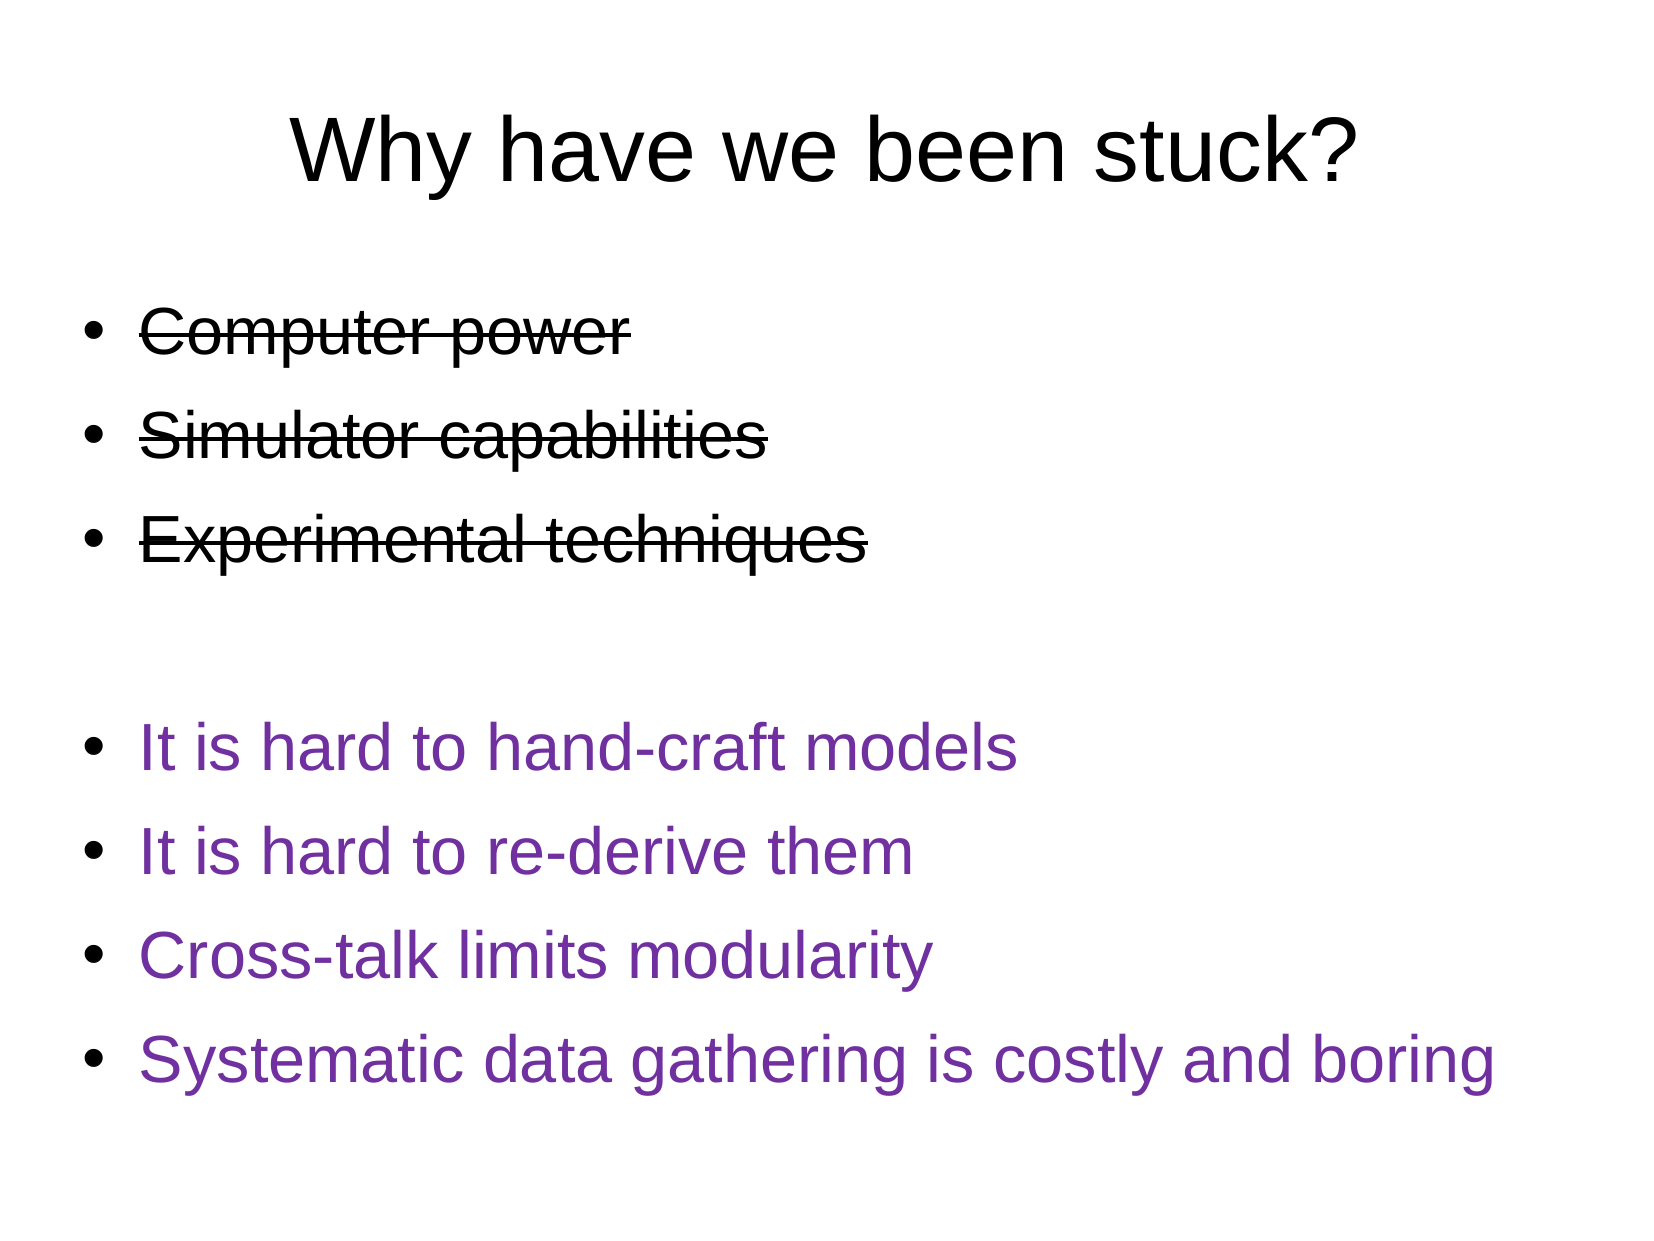

# Why have we been stuck?
Computer power
Simulator capabilities
Experimental techniques

It is hard to hand-craft models
It is hard to re-derive them
Cross-talk limits modularity
Systematic data gathering is costly and boring